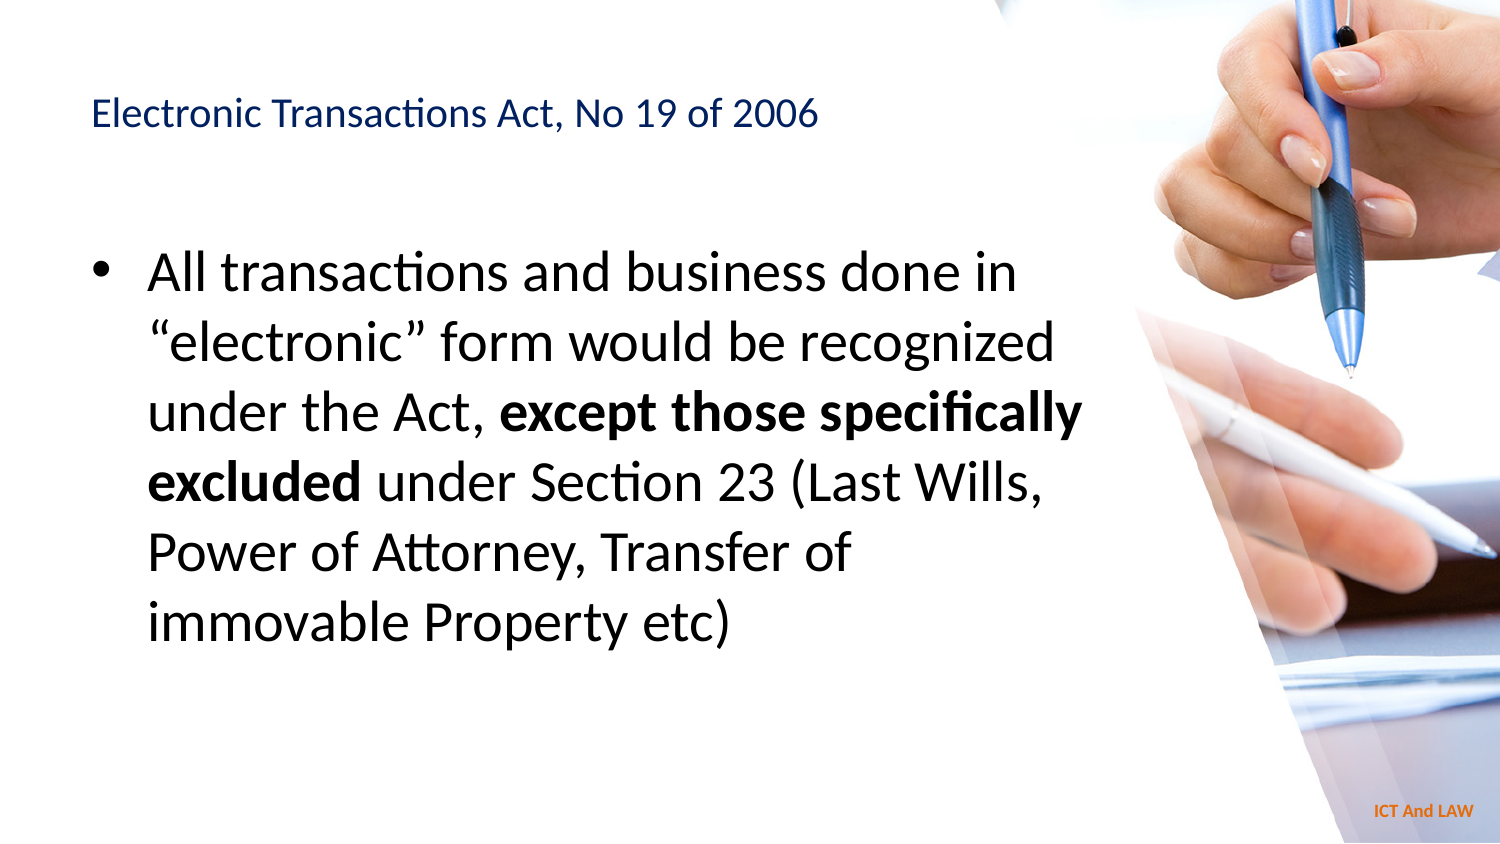

# Electronic Transactions Act, No 19 of 2006
All transactions and business done in “electronic” form would be recognized under the Act, except those specifically excluded under Section 23 (Last Wills, Power of Attorney, Transfer of immovable Property etc)
ICT And LAW